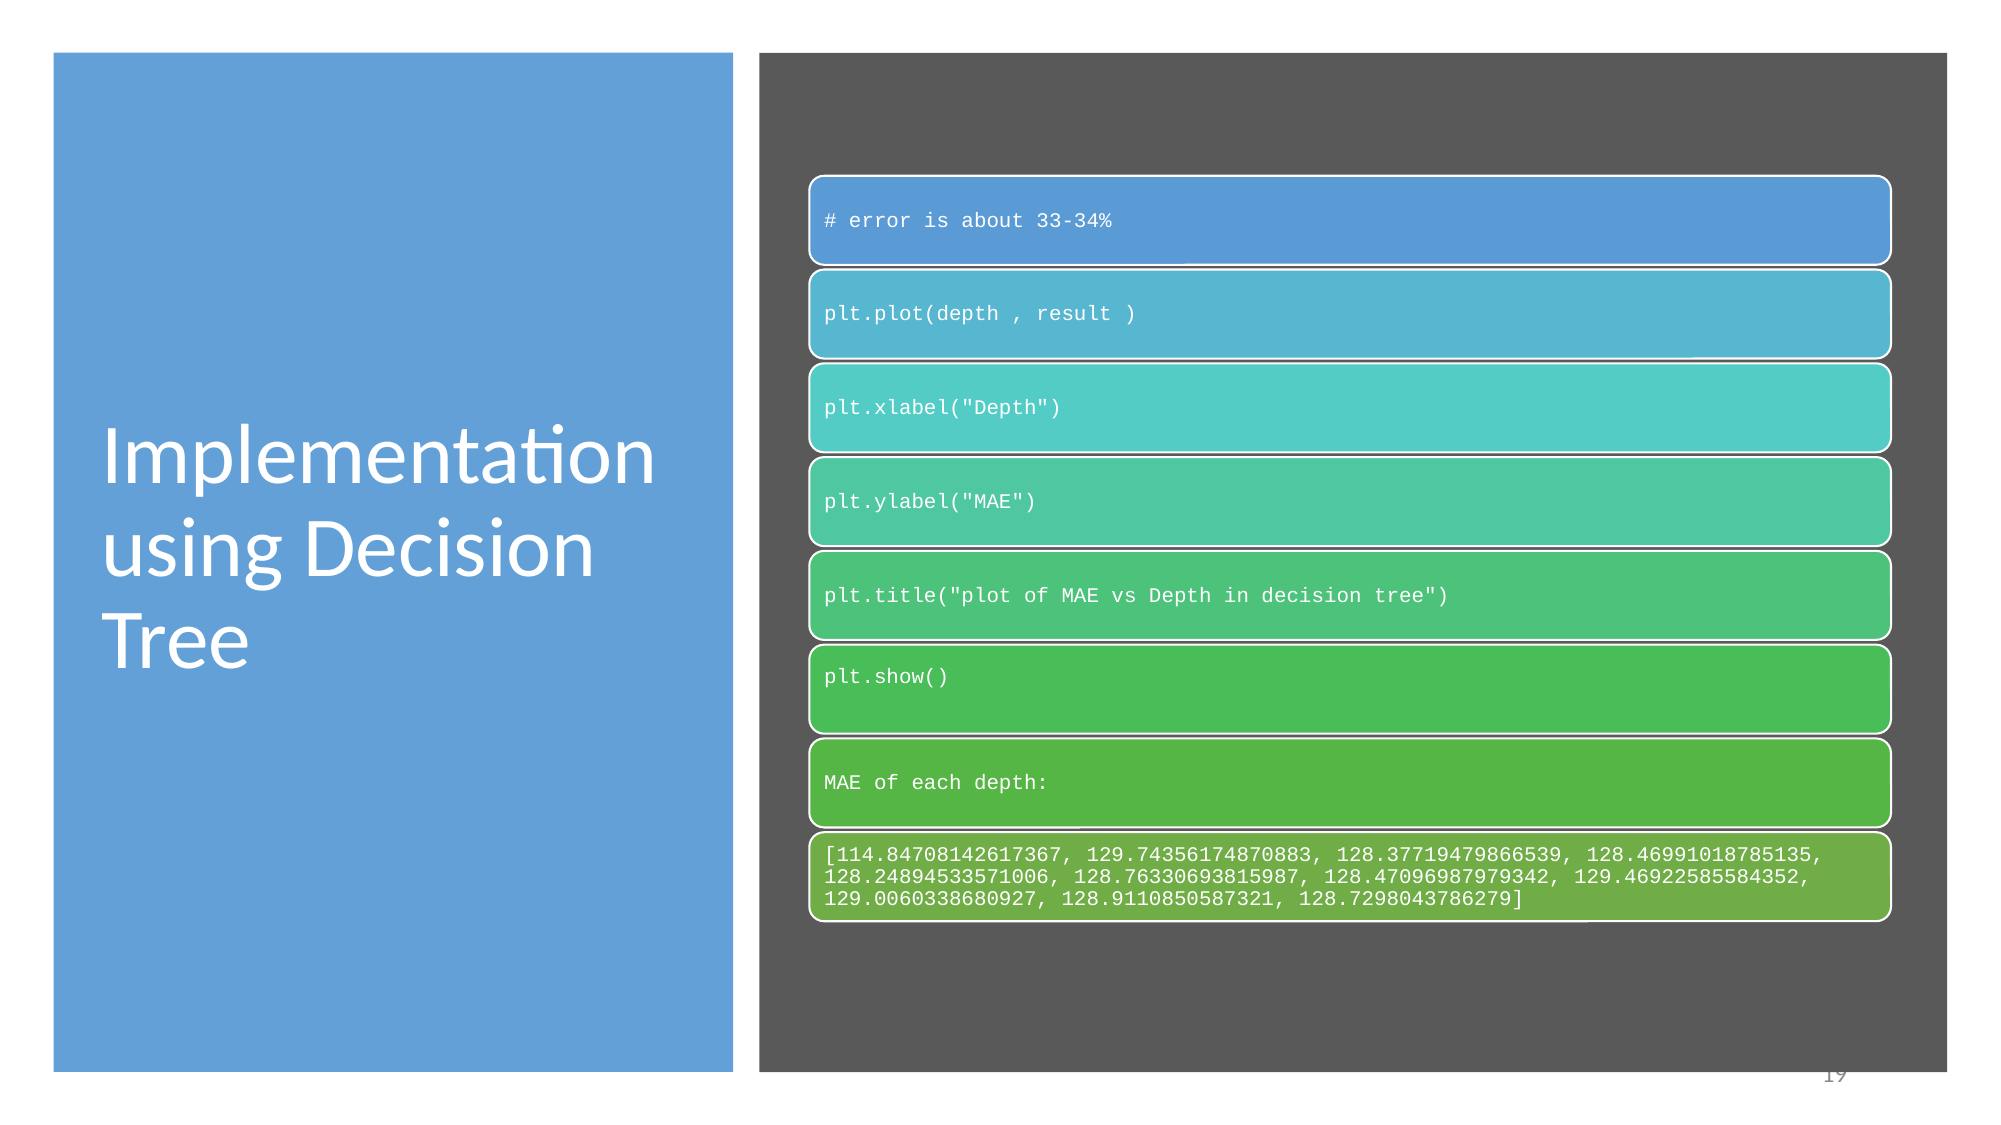

# Implementation using Decision Tree
# error is about 33-34%
plt.plot(depth , result )
plt.xlabel("Depth")
plt.ylabel("MAE")
plt.title("plot of MAE vs Depth in decision tree")
plt.show()
MAE of each depth:
[114.84708142617367, 129.74356174870883, 128.37719479866539, 128.46991018785135, 128.24894533571006, 128.76330693815987, 128.47096987979342, 129.46922585584352, 129.0060338680927, 128.9110850587321, 128.7298043786279]
19